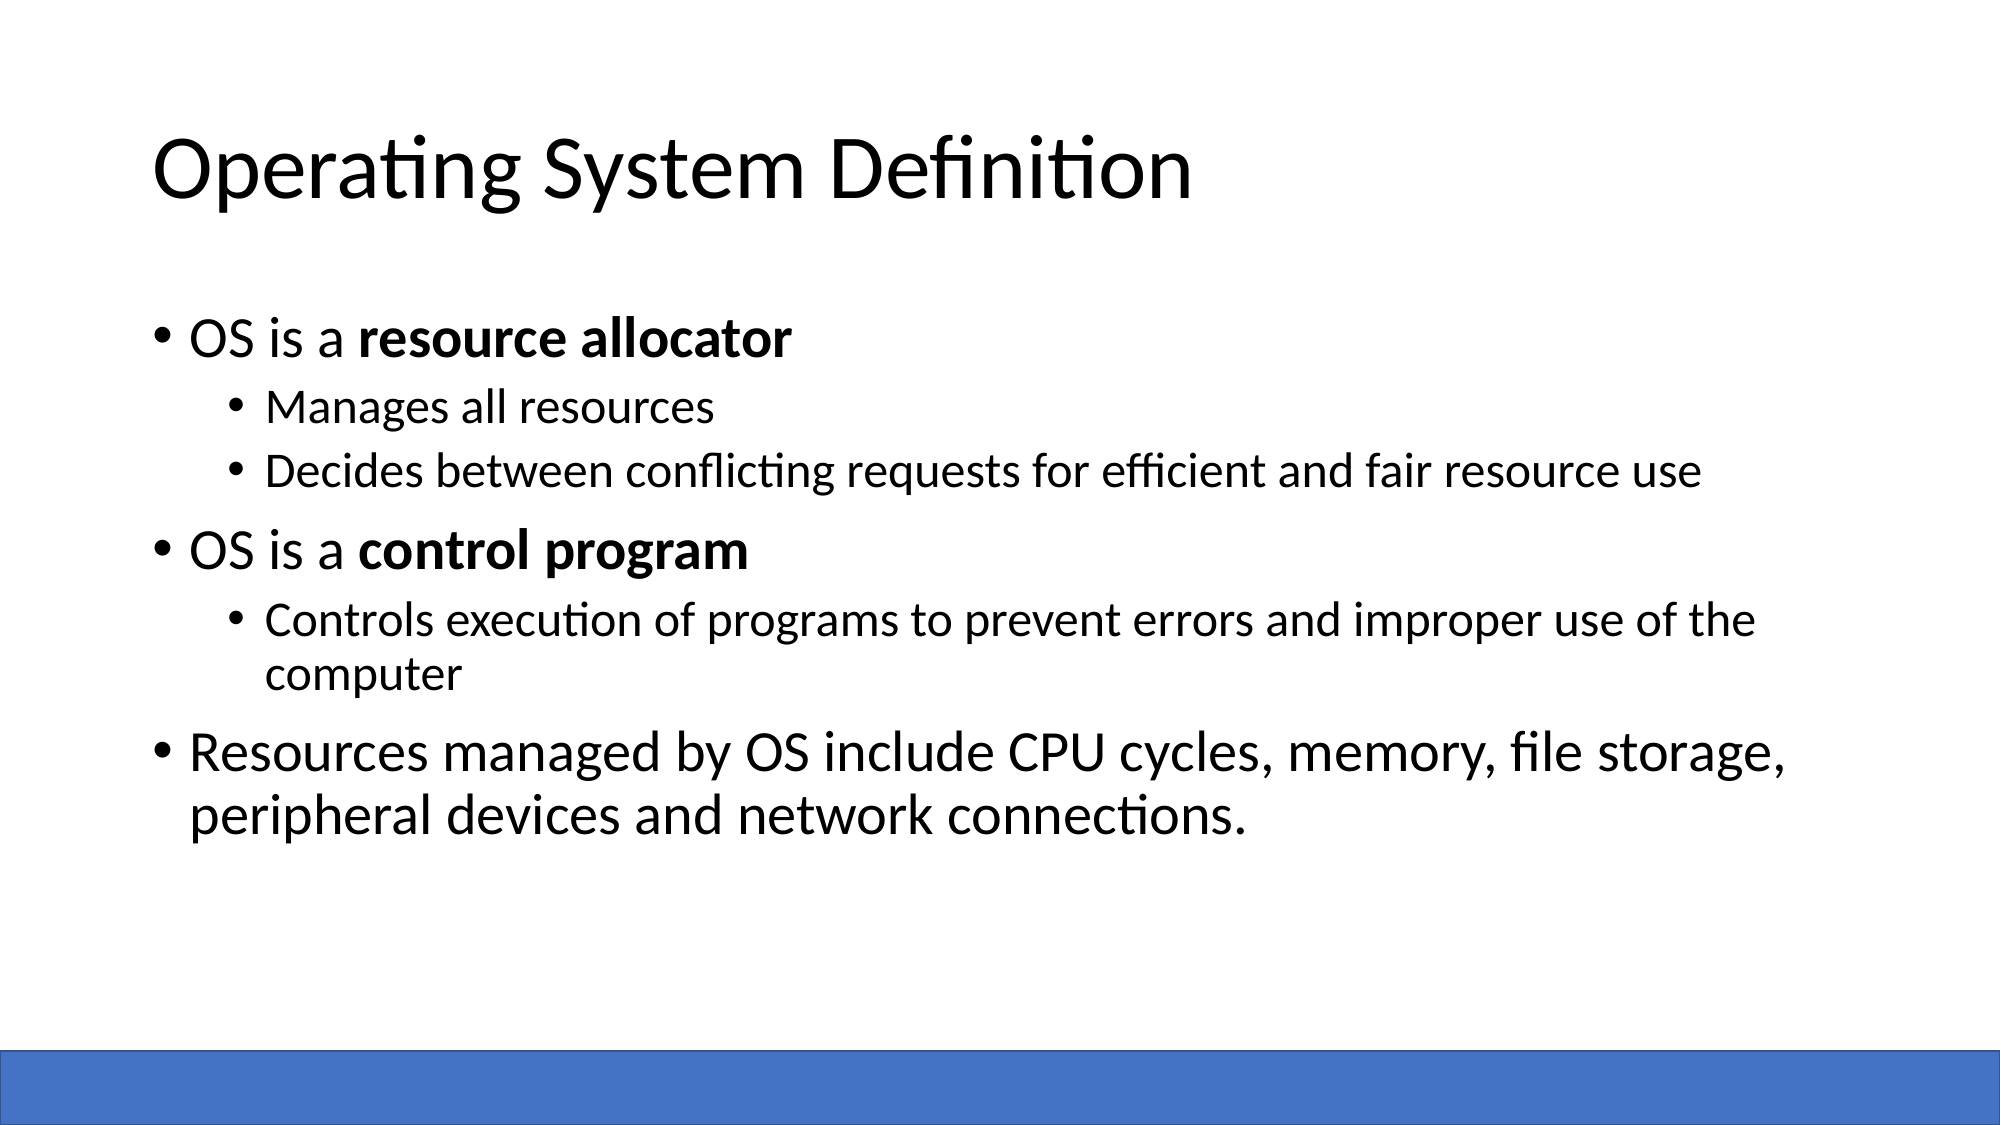

# Operating System Definition
OS is a resource allocator
Manages all resources
Decides between conflicting requests for efficient and fair resource use
OS is a control program
Controls execution of programs to prevent errors and improper use of the computer
Resources managed by OS include CPU cycles, memory, file storage, peripheral devices and network connections.